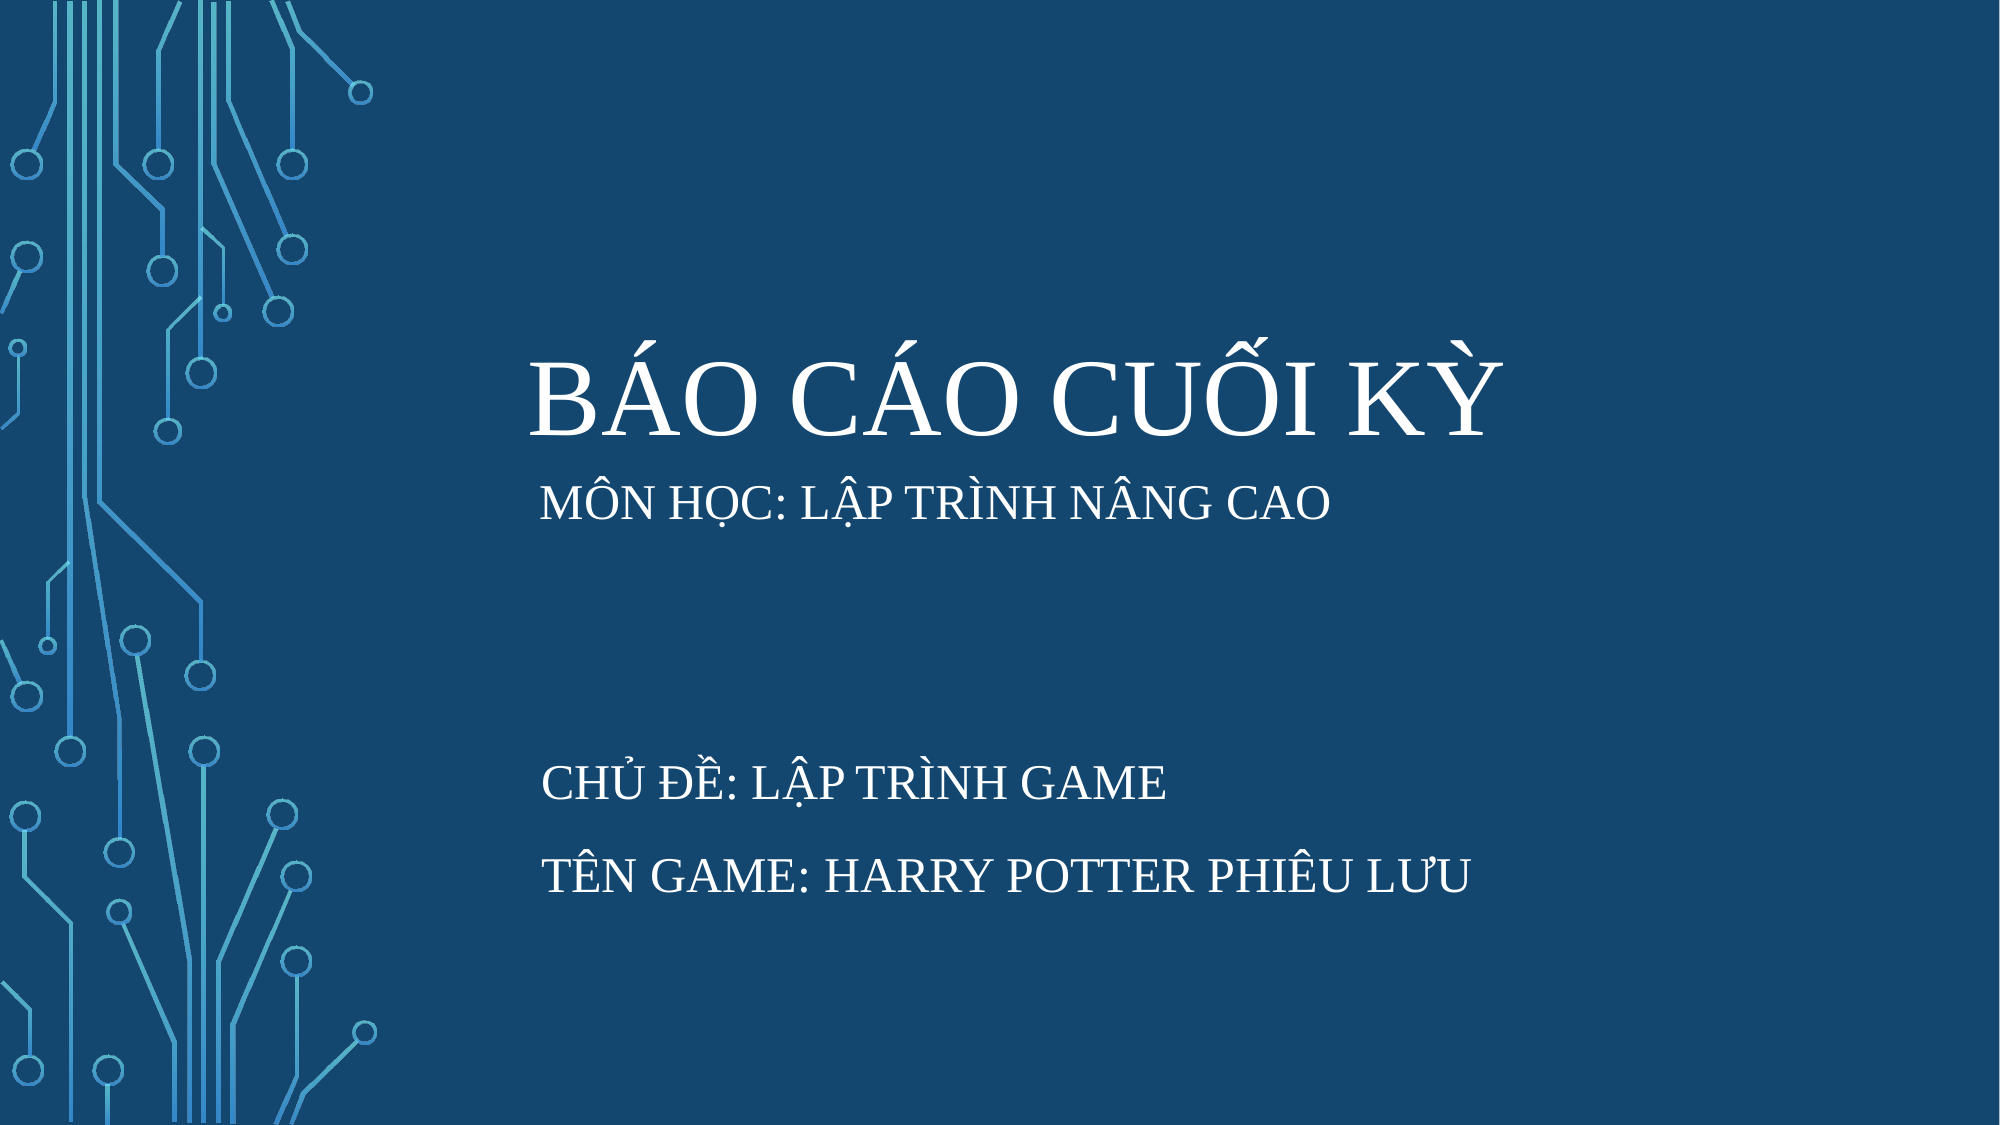

# Báo cáo cuối kỳ
Môn học: Lập trình nâng cao
Chủ đề: lập trình game
Tên game: Harry Potter phiêu lưu